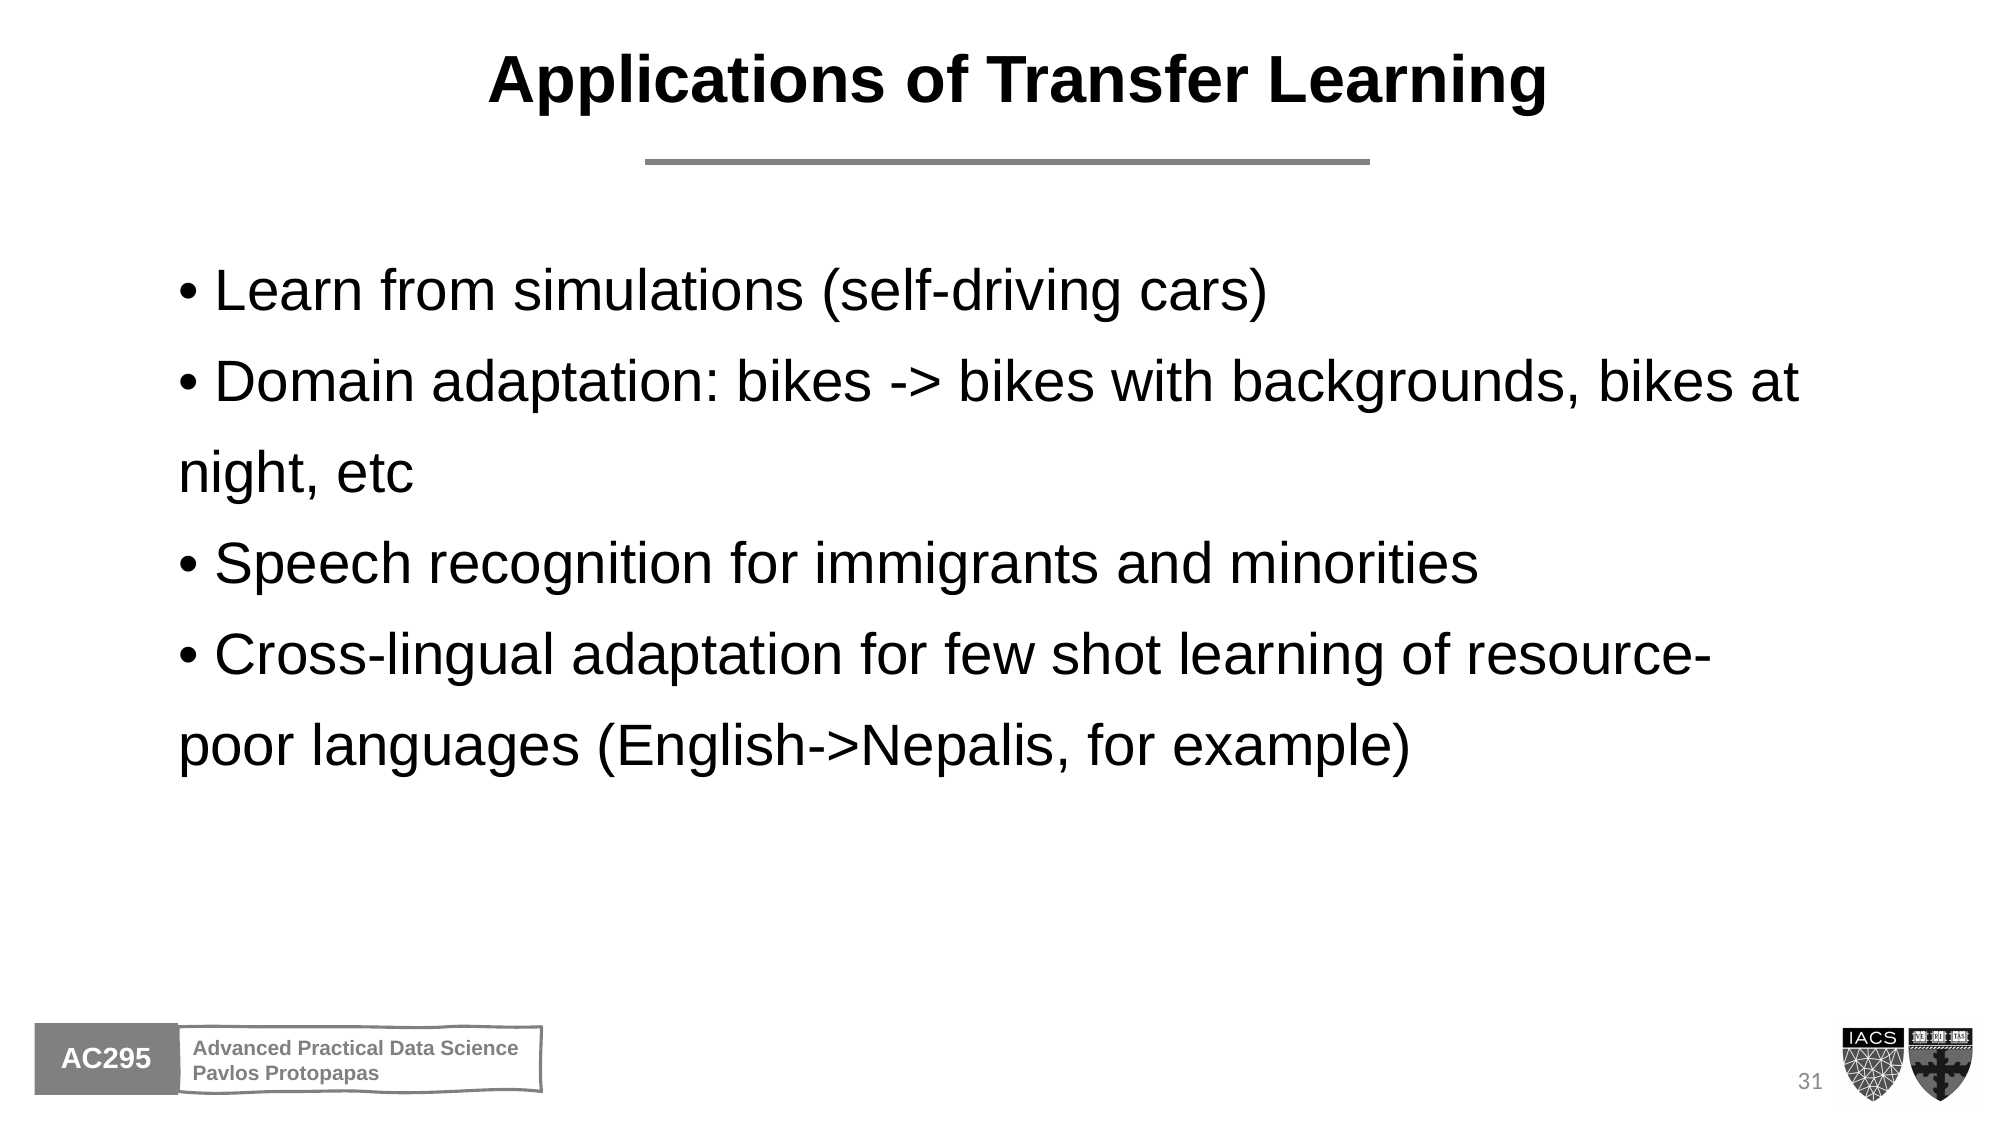

Applications of Transfer Learning

• Learn from simulations (self-driving cars)
• Domain adaptation: bikes -> bikes with backgrounds, bikes at night, etc
• Speech recognition for immigrants and minorities
• Cross-lingual adaptation for few shot learning of resource-poor languages (English->Nepalis, for example)